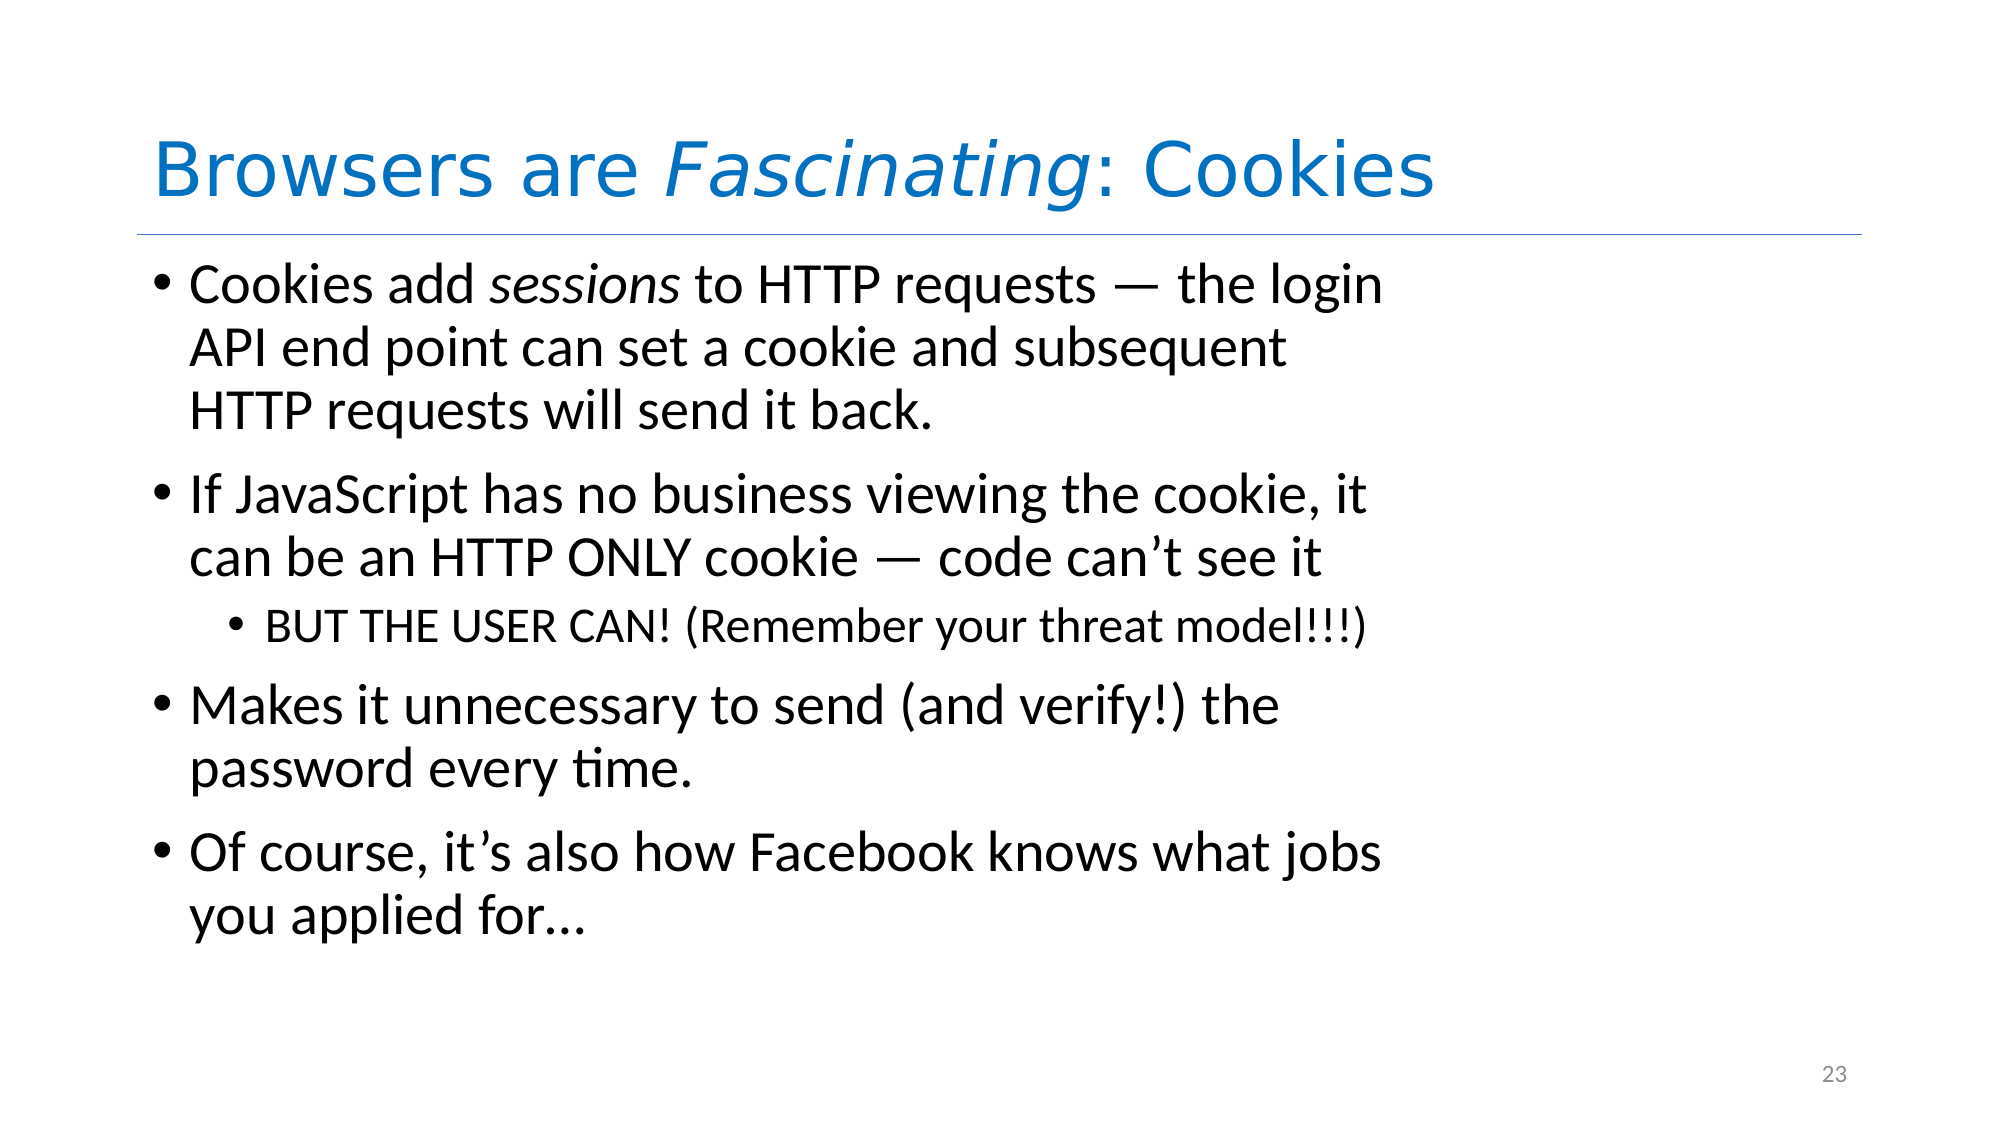

# Browsers are Fascinating: Cookies
Cookies add sessions to HTTP requests — the login API end point can set a cookie and subsequent HTTP requests will send it back.
If JavaScript has no business viewing the cookie, it can be an HTTP ONLY cookie — code can’t see it
BUT THE USER CAN! (Remember your threat model!!!)
Makes it unnecessary to send (and verify!) the password every time.
Of course, it’s also how Facebook knows what jobs you applied for…
23